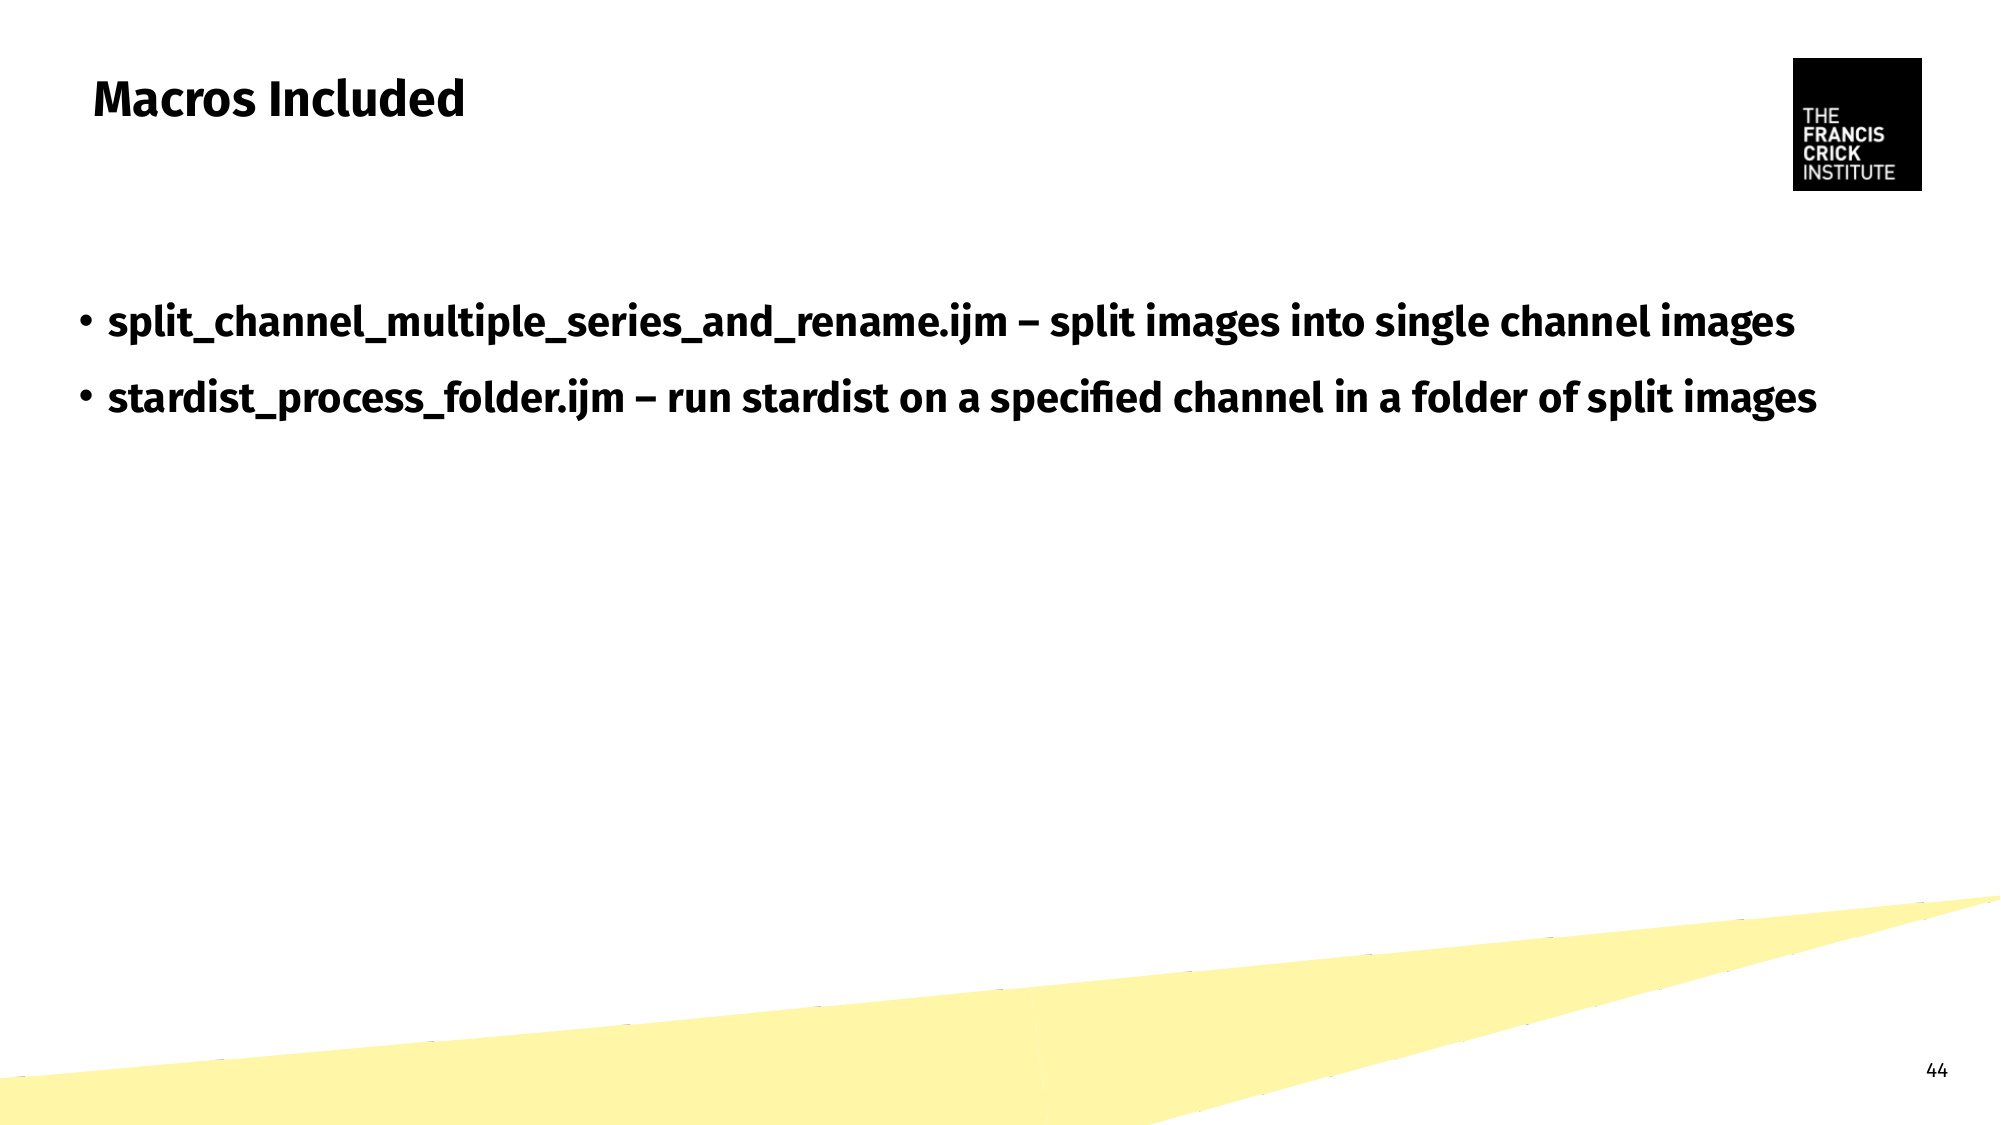

# Macros Included
split_channel_multiple_series_and_rename.ijm – split images into single channel images
stardist_process_folder.ijm – run stardist on a specified channel in a folder of split images
44